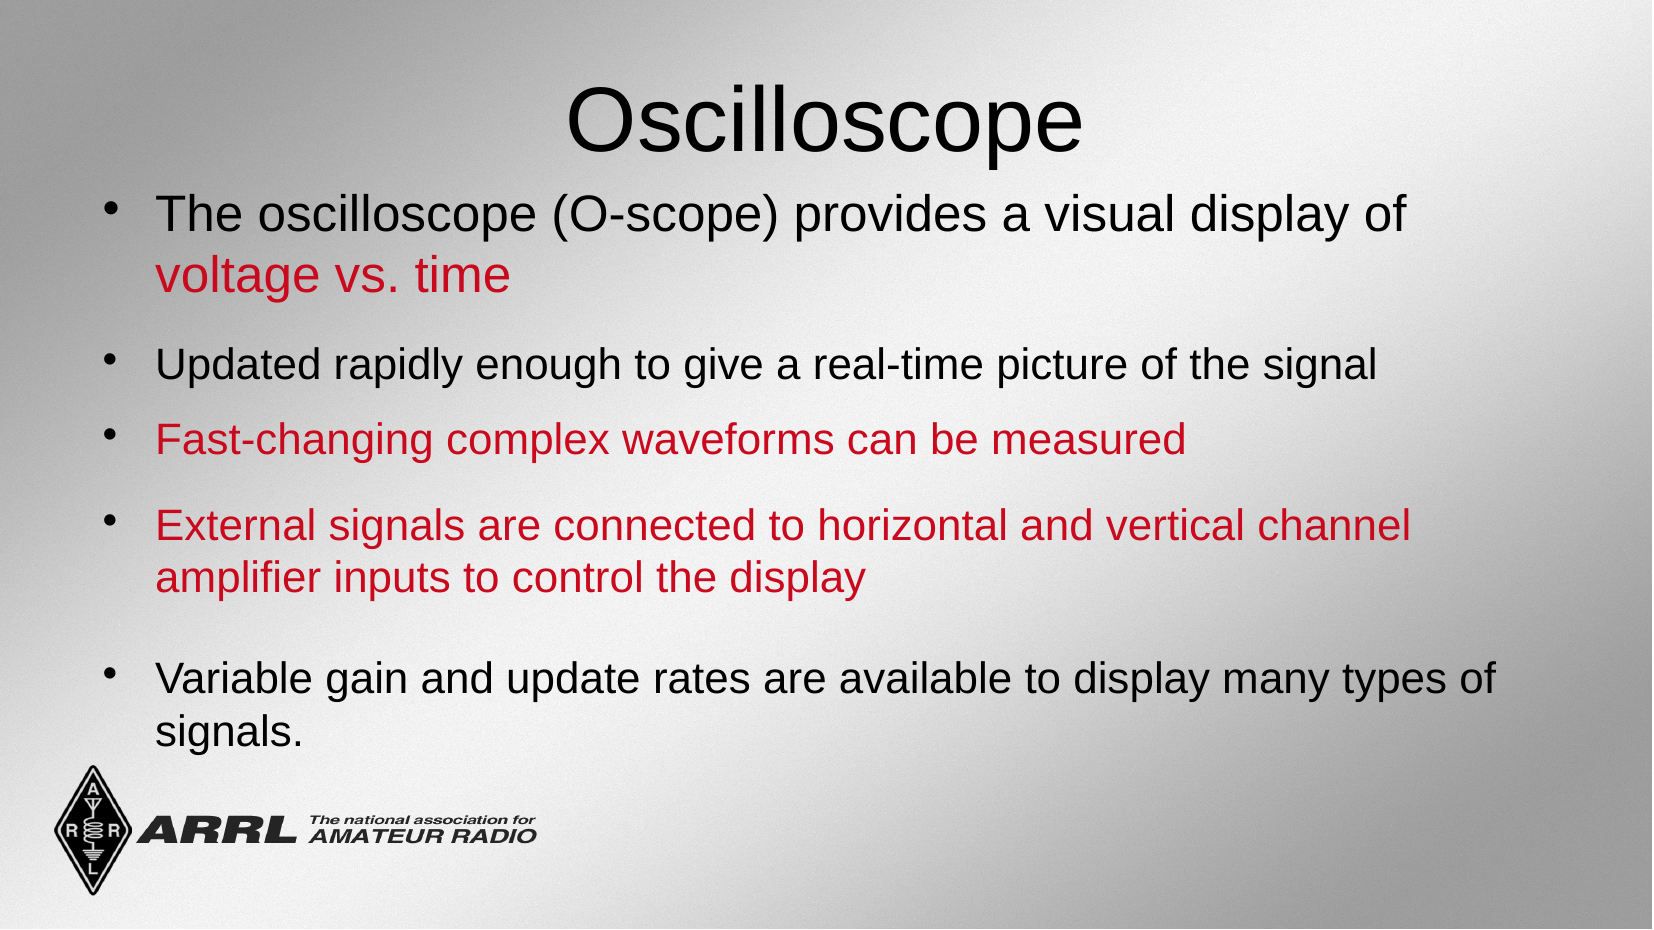

Oscilloscope

The oscilloscope (O-scope) provides a visual display of      voltage vs. time
Updated rapidly enough to give a real-time picture of the signal
Fast-changing complex waveforms can be measured
External signals are connected to horizontal and vertical channel      amplifier inputs to control the display
Variable gain and update rates are available to display many types of signals.